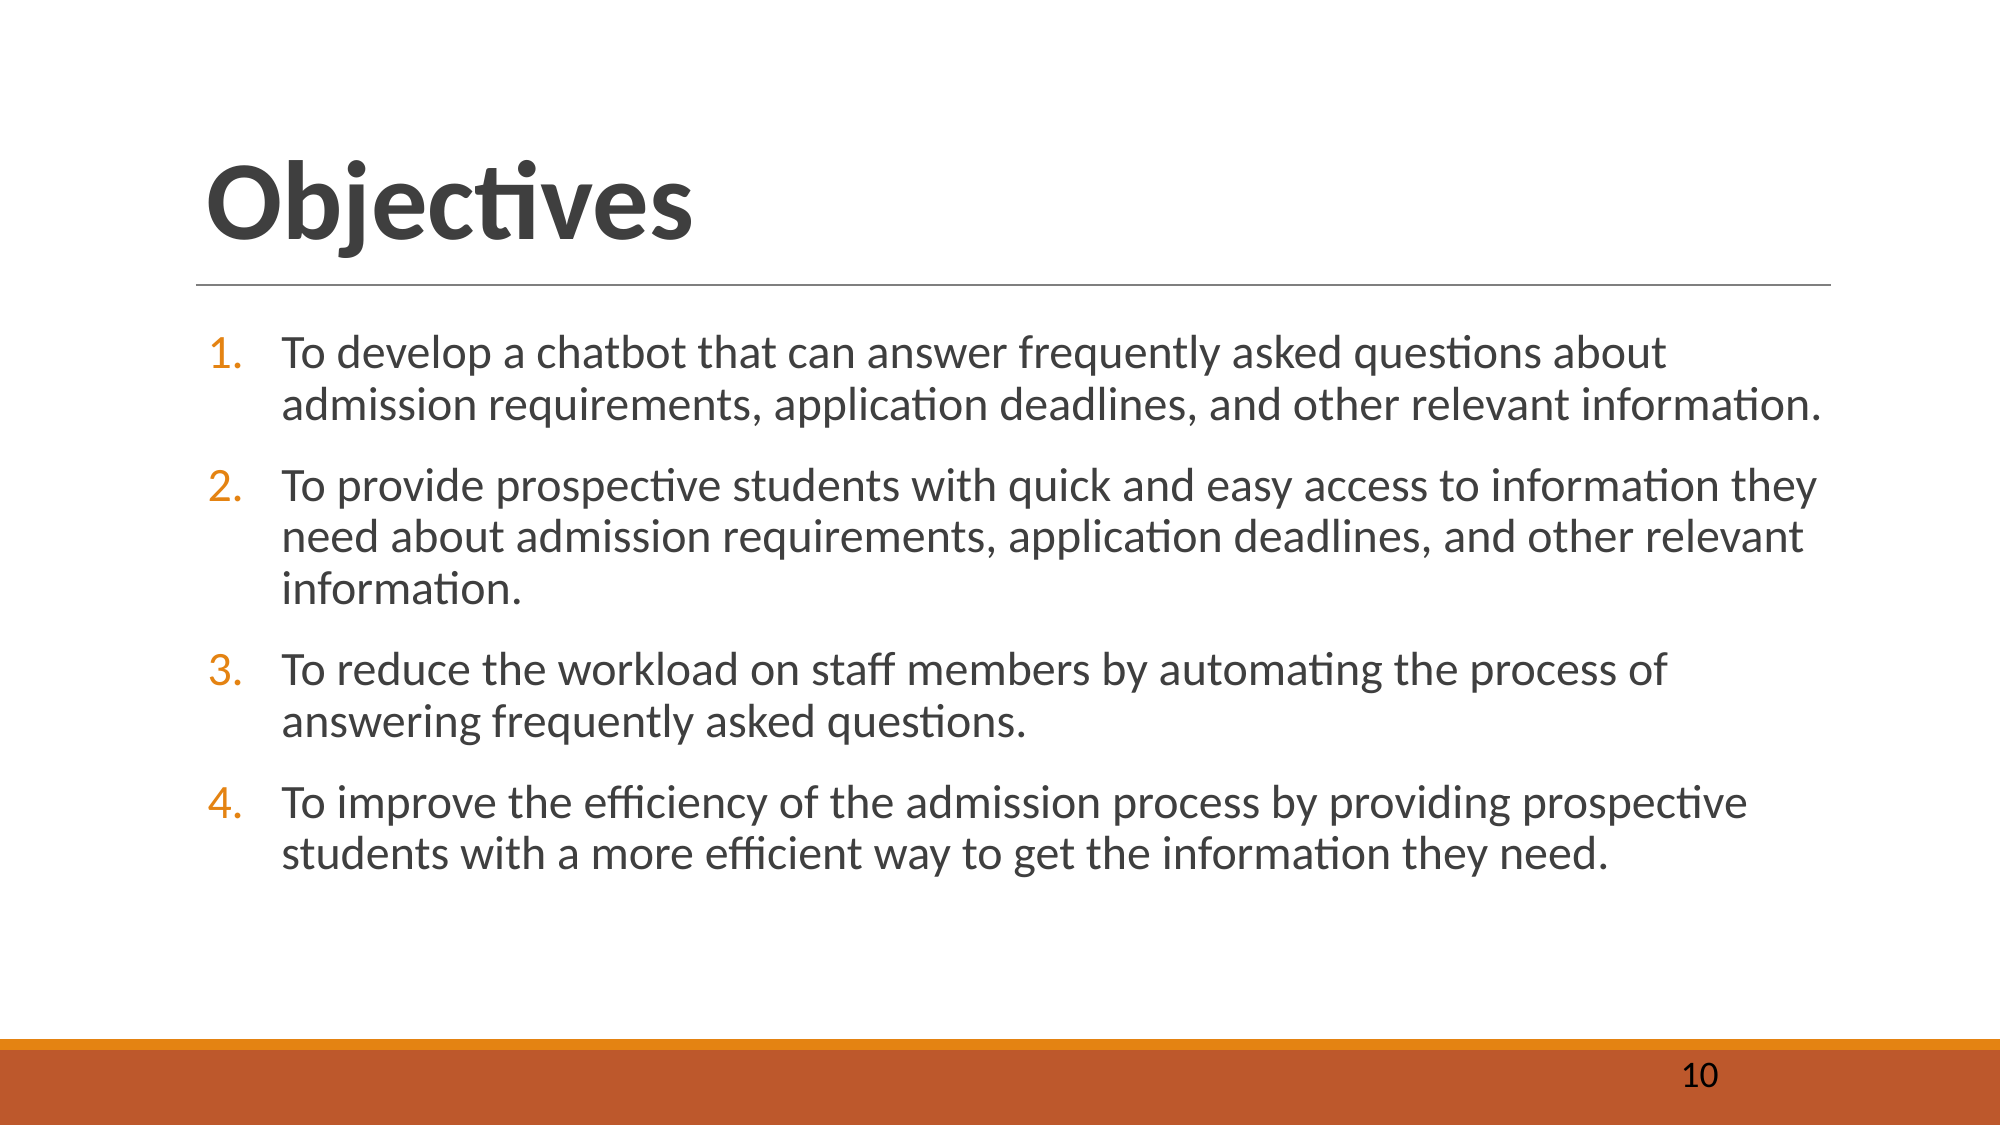

# Objectives
To develop a chatbot that can answer frequently asked questions about admission requirements, application deadlines, and other relevant information.
To provide prospective students with quick and easy access to information they need about admission requirements, application deadlines, and other relevant information.
To reduce the workload on staff members by automating the process of answering frequently asked questions.
To improve the efficiency of the admission process by providing prospective students with a more efficient way to get the information they need.

10